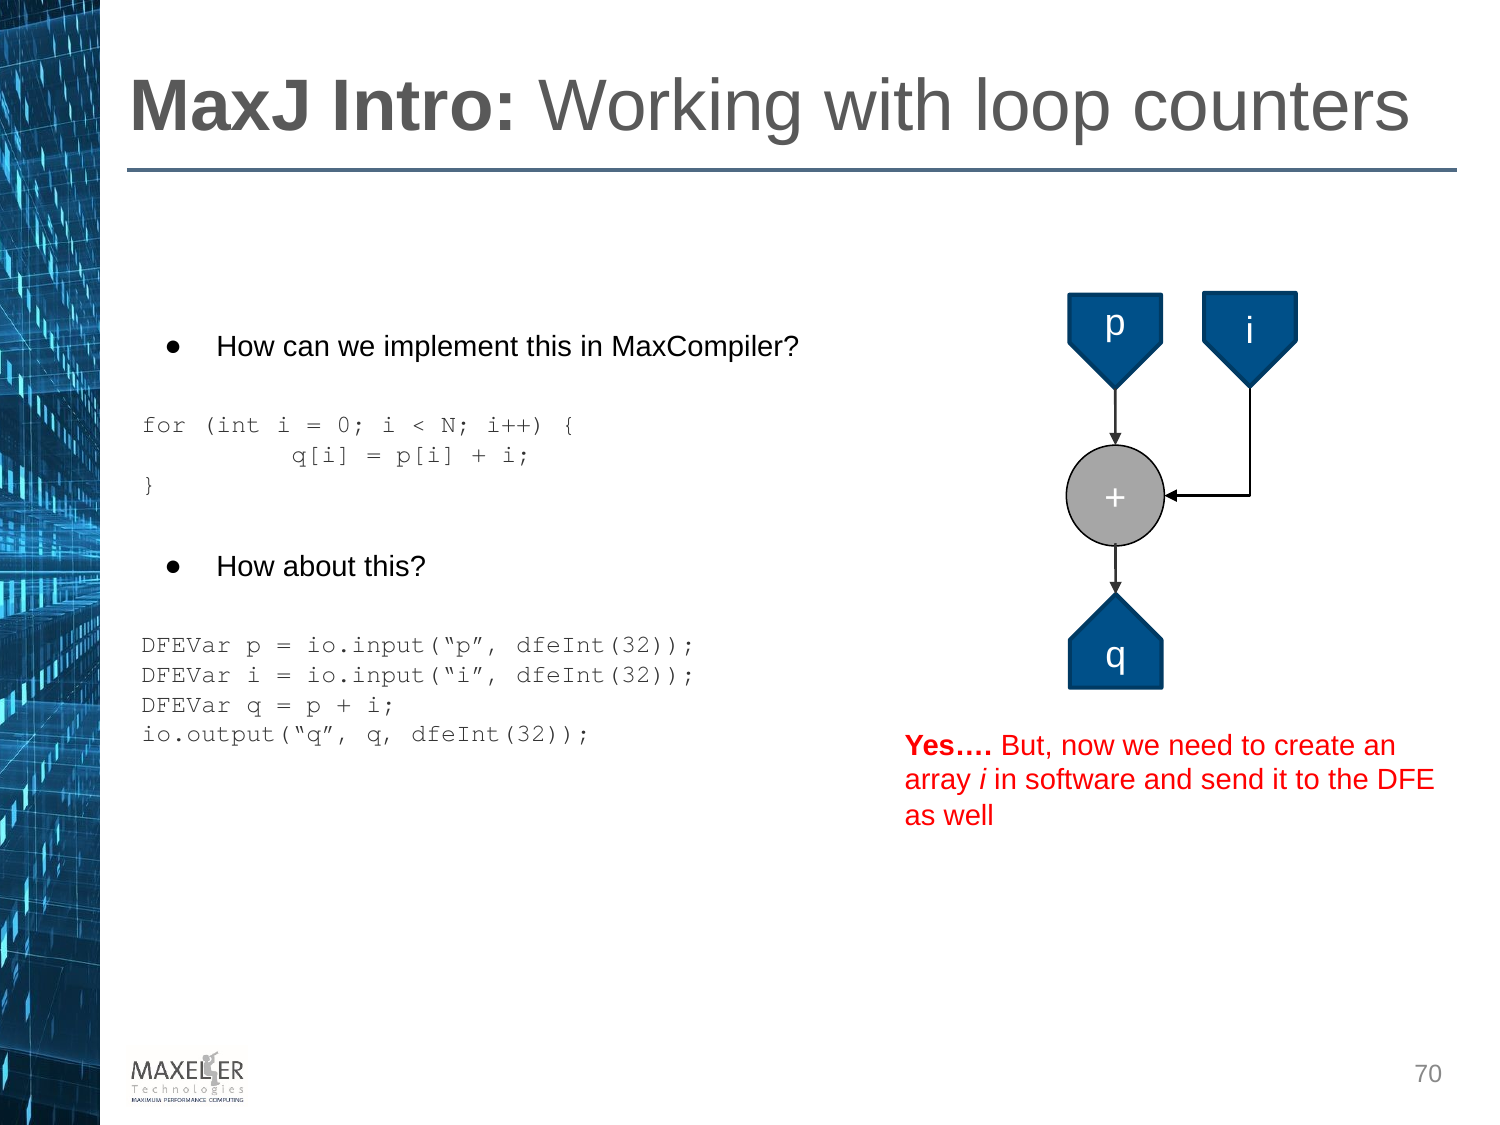

MaxJ Intro: Working with loop counters

i

d

+

q
How can we implement this in MaxCompiler?

for (int i = 0; i < N; i++) {
	q[i] = p[i] + i;
}

How about this?

DFEVar p = io.input(“p”, dfeInt(32));
DFEVar i = io.input(“i”, dfeInt(32));
DFEVar q = p + i;
io.output(“q”, q, dfeInt(32));

Yes…. But, now we need to create an array i in software and send it to the DFE as well

70